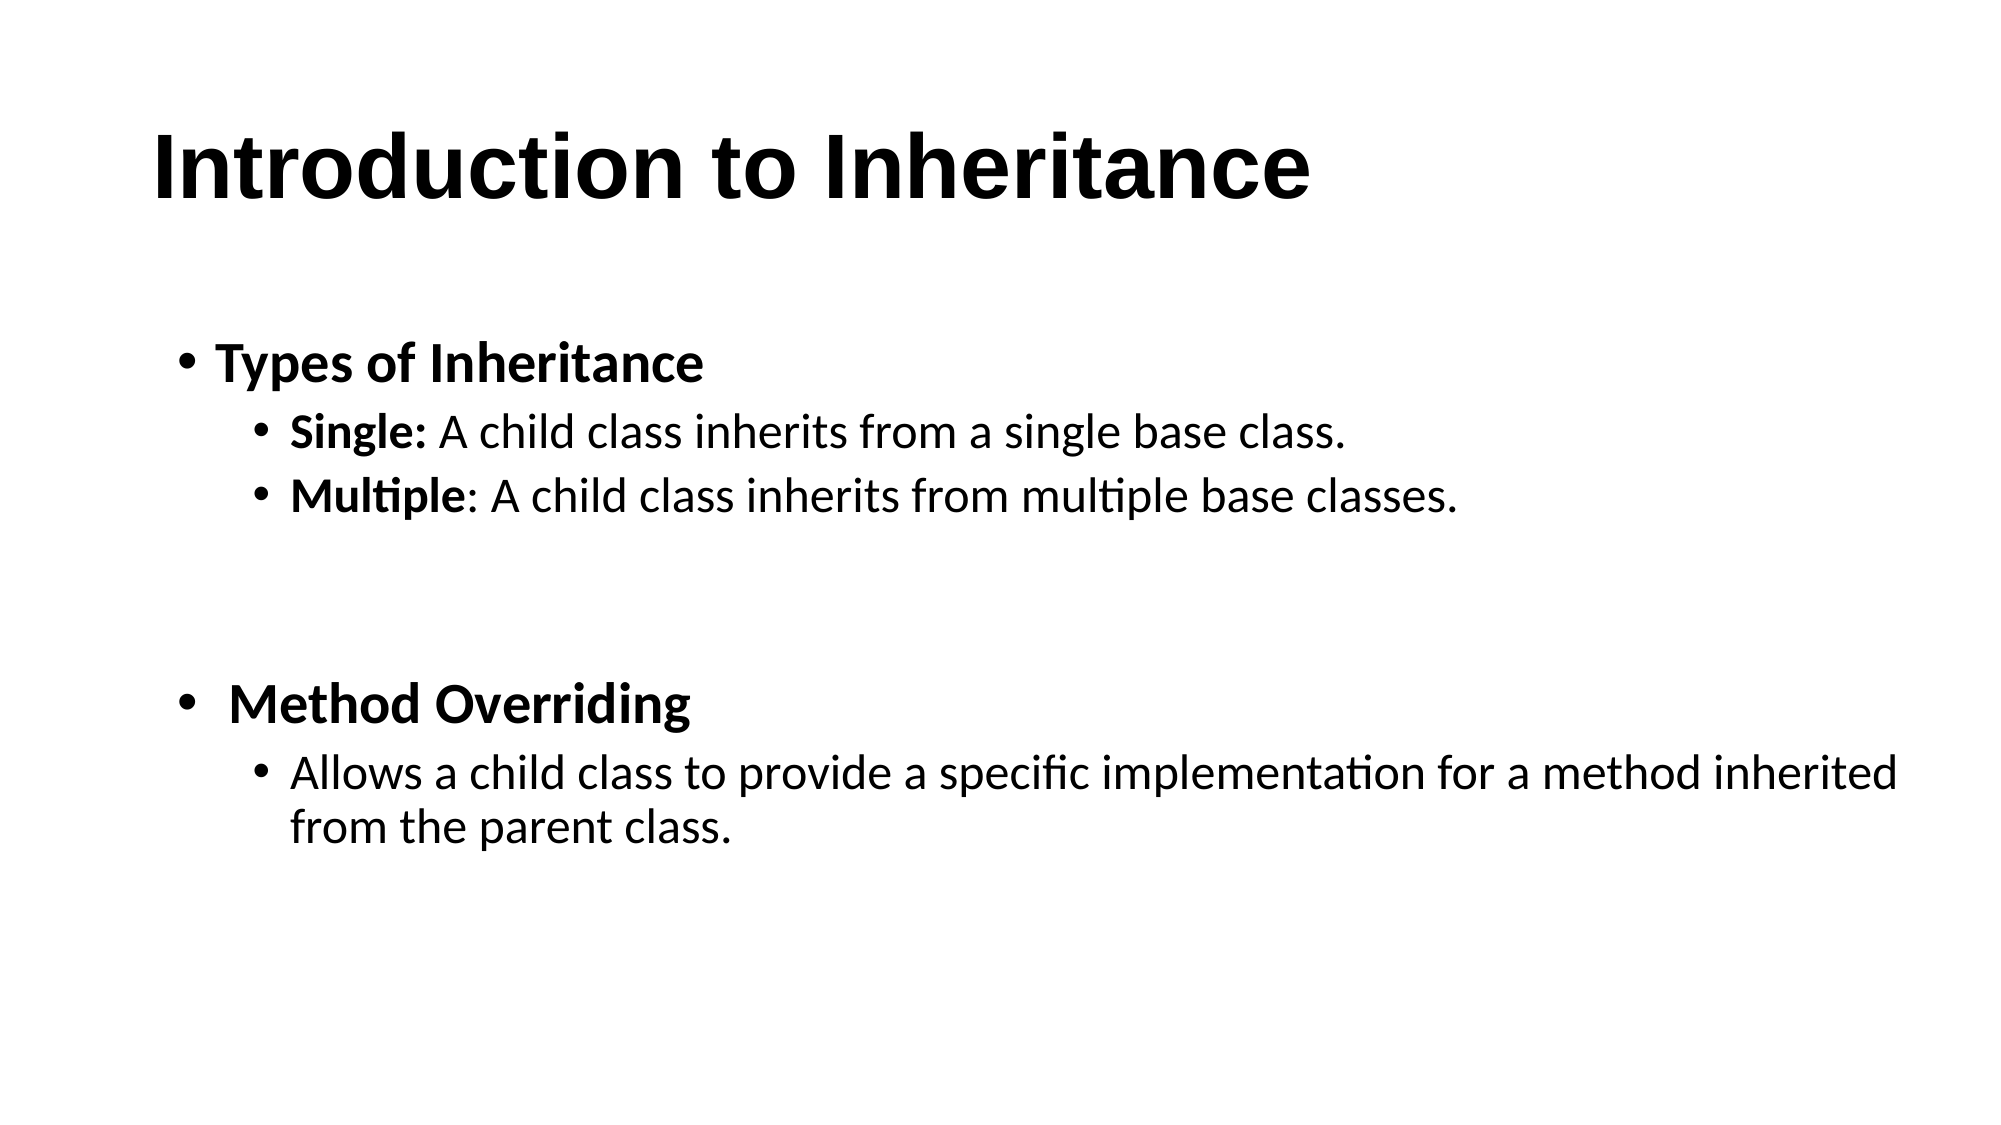

# Introduction to Inheritance
Types of Inheritance
Single: A child class inherits from a single base class.
Multiple: A child class inherits from multiple base classes.

 Method Overriding
Allows a child class to provide a specific implementation for a method inherited from the parent class.